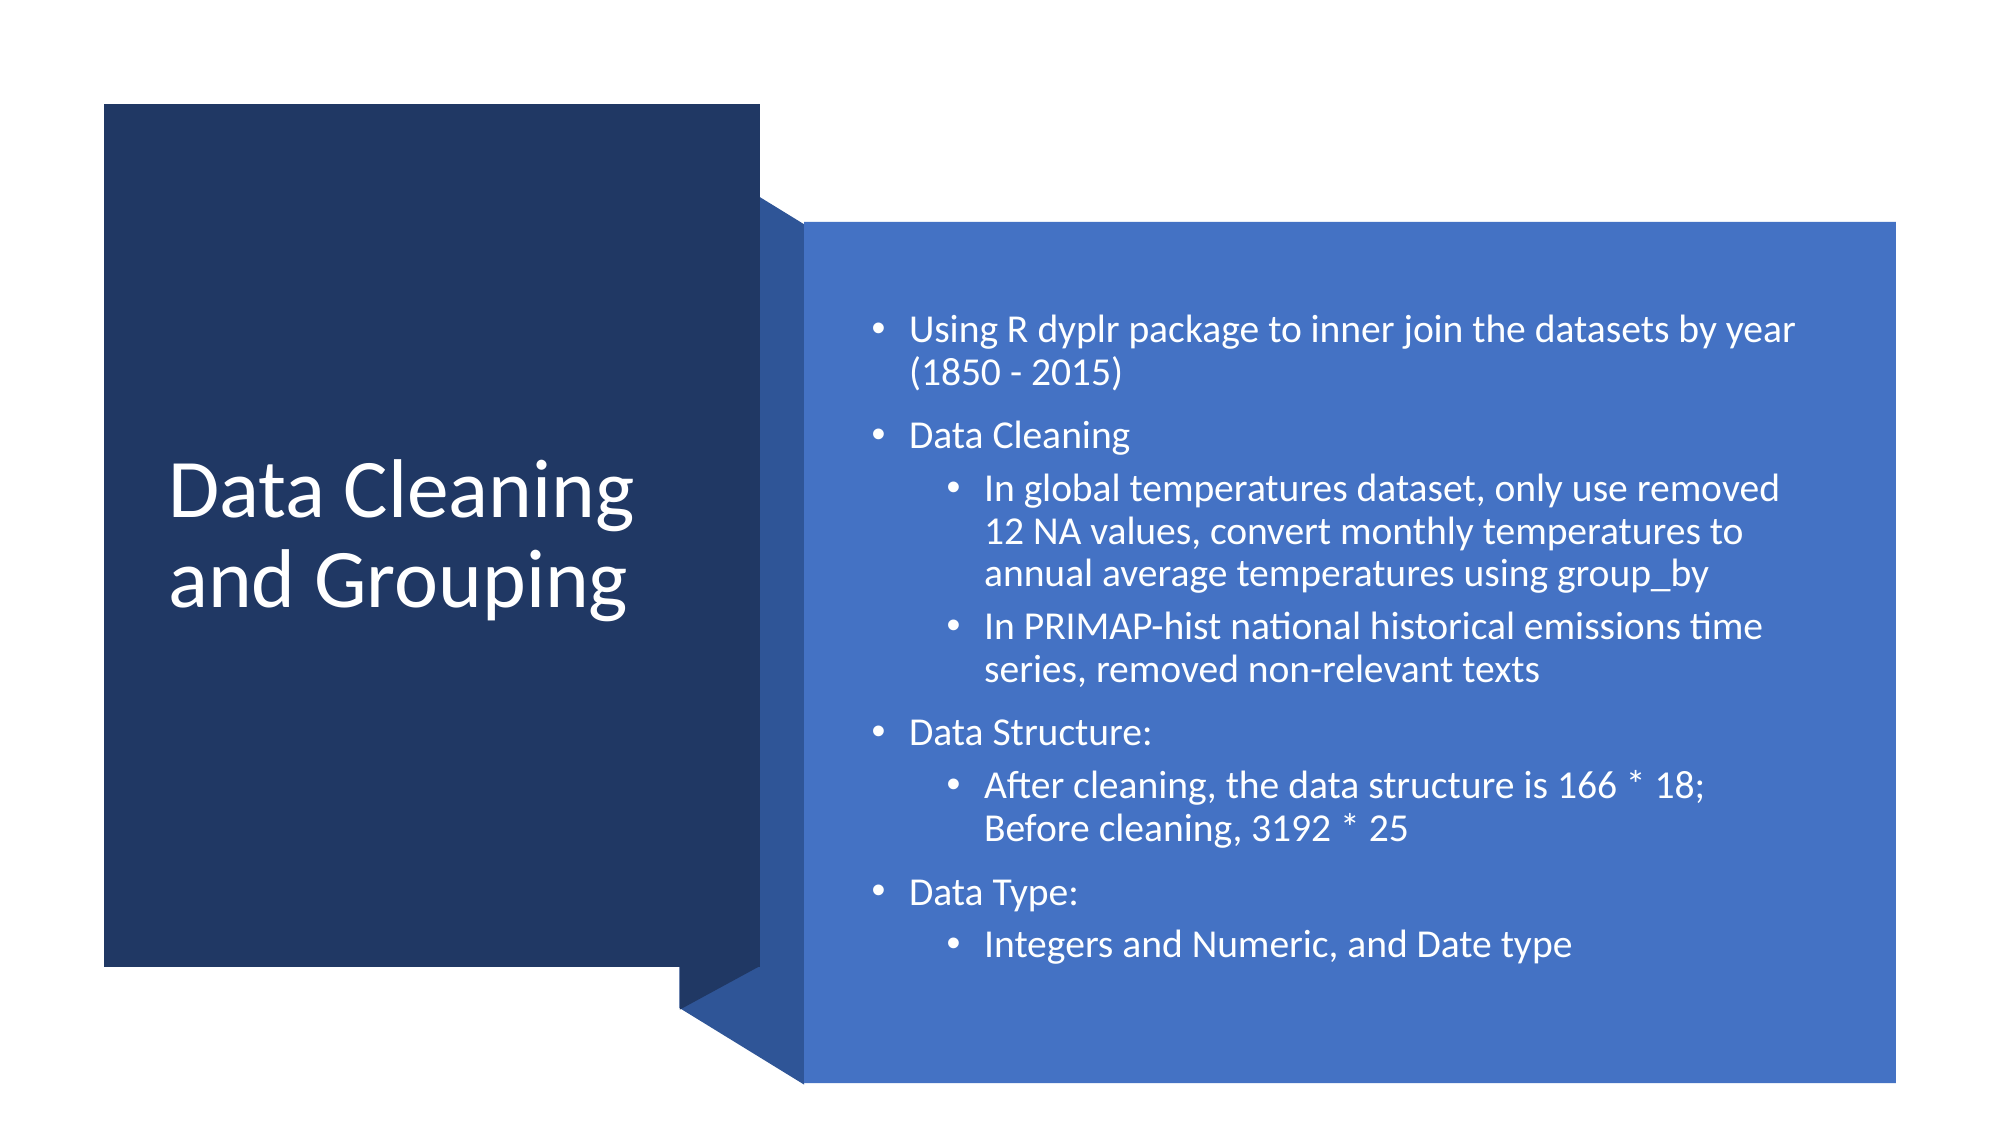

# Data Cleaning and Grouping

Using R dyplr package to inner join the datasets by year (1850 - 2015)
Data Cleaning
In global temperatures dataset, only use removed 12 NA values, convert monthly temperatures to annual average temperatures using group_by
In PRIMAP-hist national historical emissions time series, removed non-relevant texts
Data Structure:
After cleaning, the data structure is 166 * 18; Before cleaning, 3192 * 25
Data Type:
Integers and Numeric, and Date type